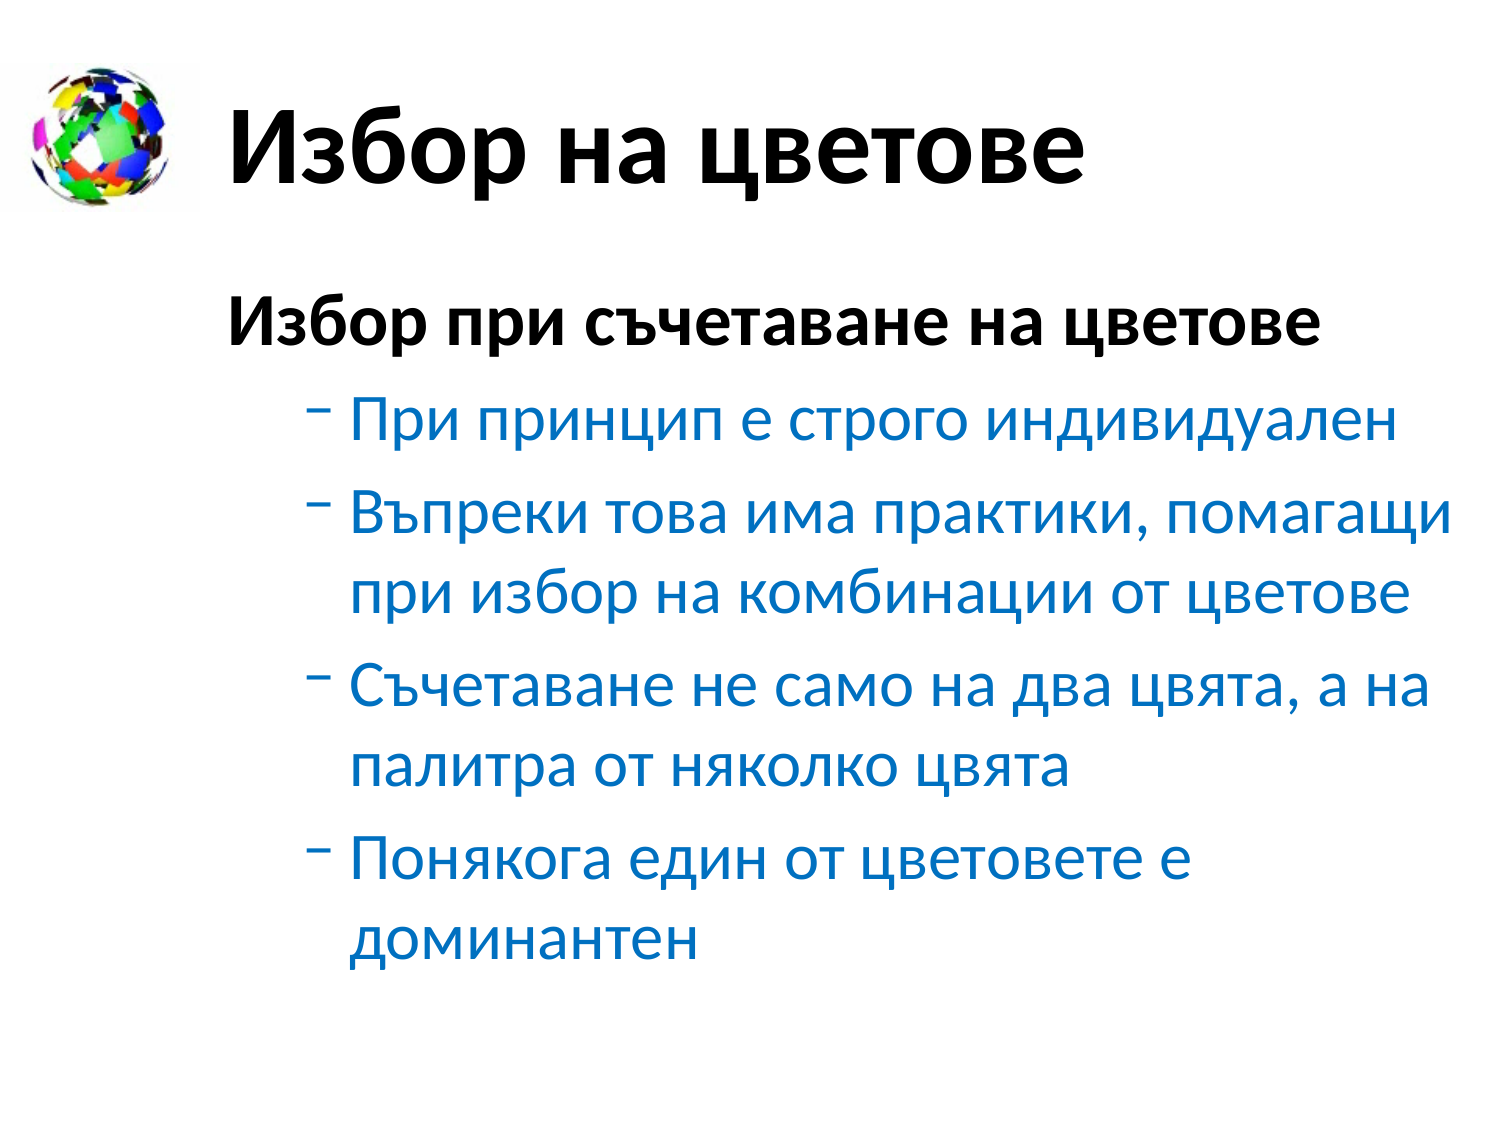

# Избор на цветове
Избор при съчетаване на цветове
При принцип е строго индивидуален
Въпреки това има практики, помагащи при избор на комбинации от цветове
Съчетаване не само на два цвята, а на палитра от няколко цвята
Понякога един от цветовете е доминантен